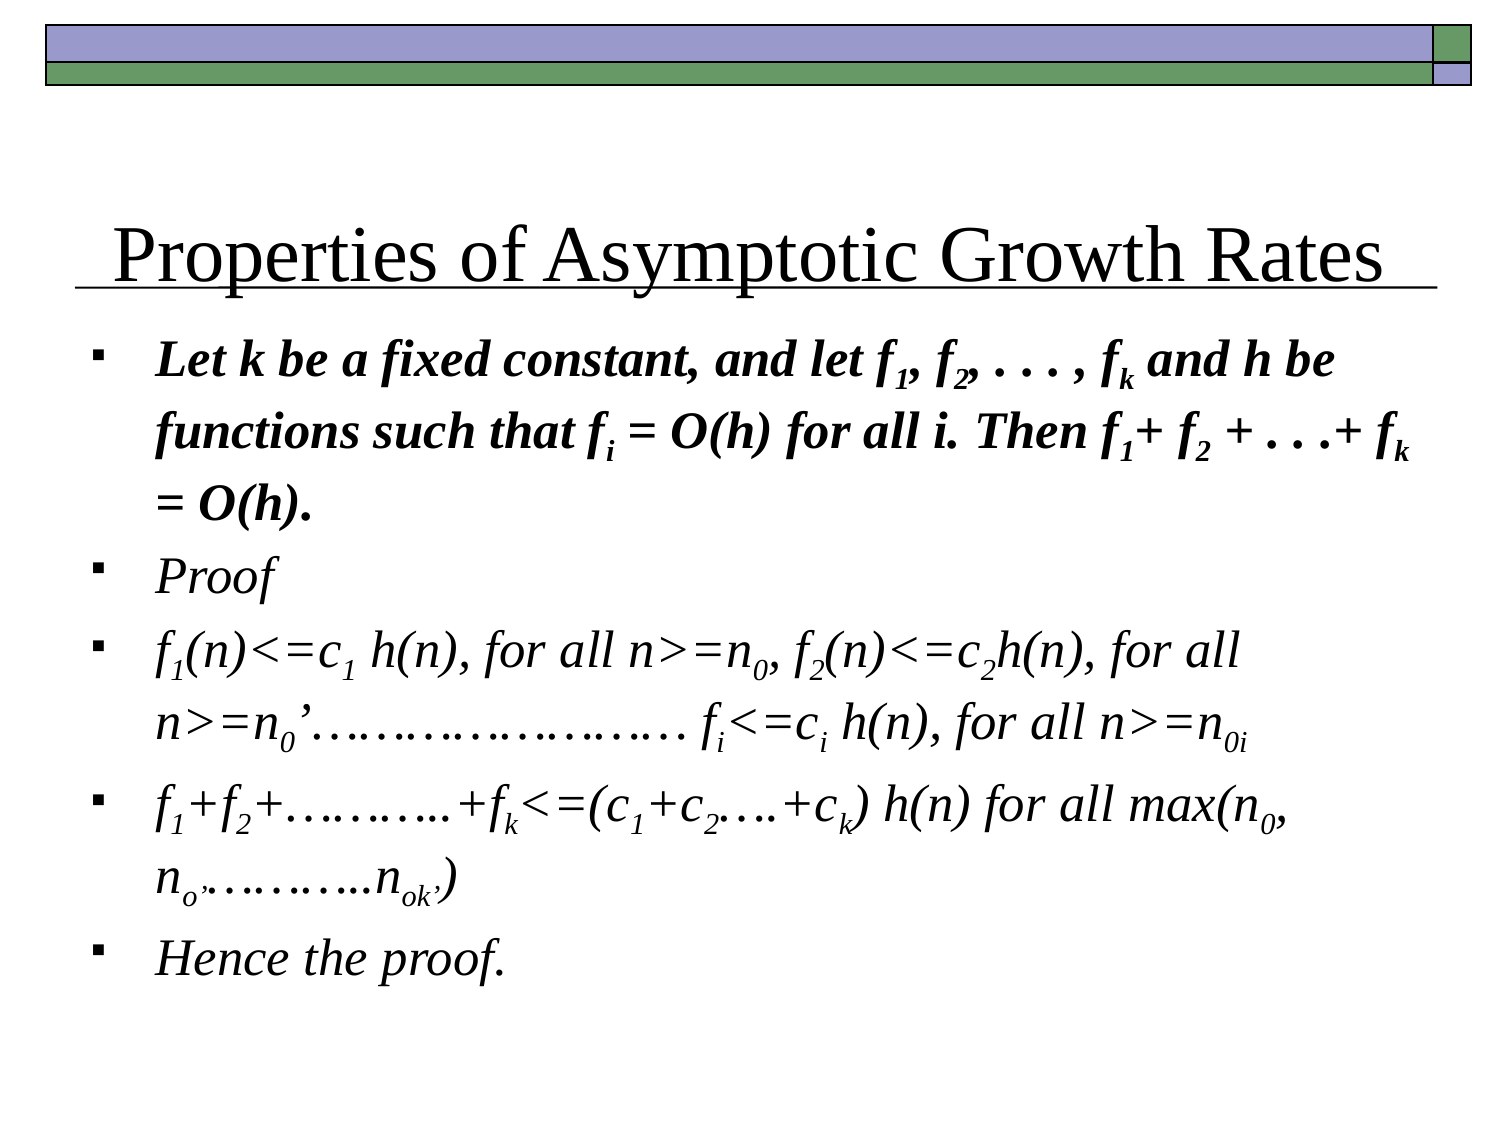

# Properties of Asymptotic Growth Rates
Let k be a fixed constant, and let f1, f2, . . . , fk and h be functions such that fi = O(h) for all i. Then f1+ f2 + . . .+ fk = O(h).
Proof
f1(n)<=c1 h(n), for all n>=n0, f2(n)<=c2h(n), for all n>=n0’…………………… fi<=ci h(n), for all n>=n0i
f1+f2+………..+fk<=(c1+c2….+ck) h(n) for all max(n0, no’………..nok’)
Hence the proof.